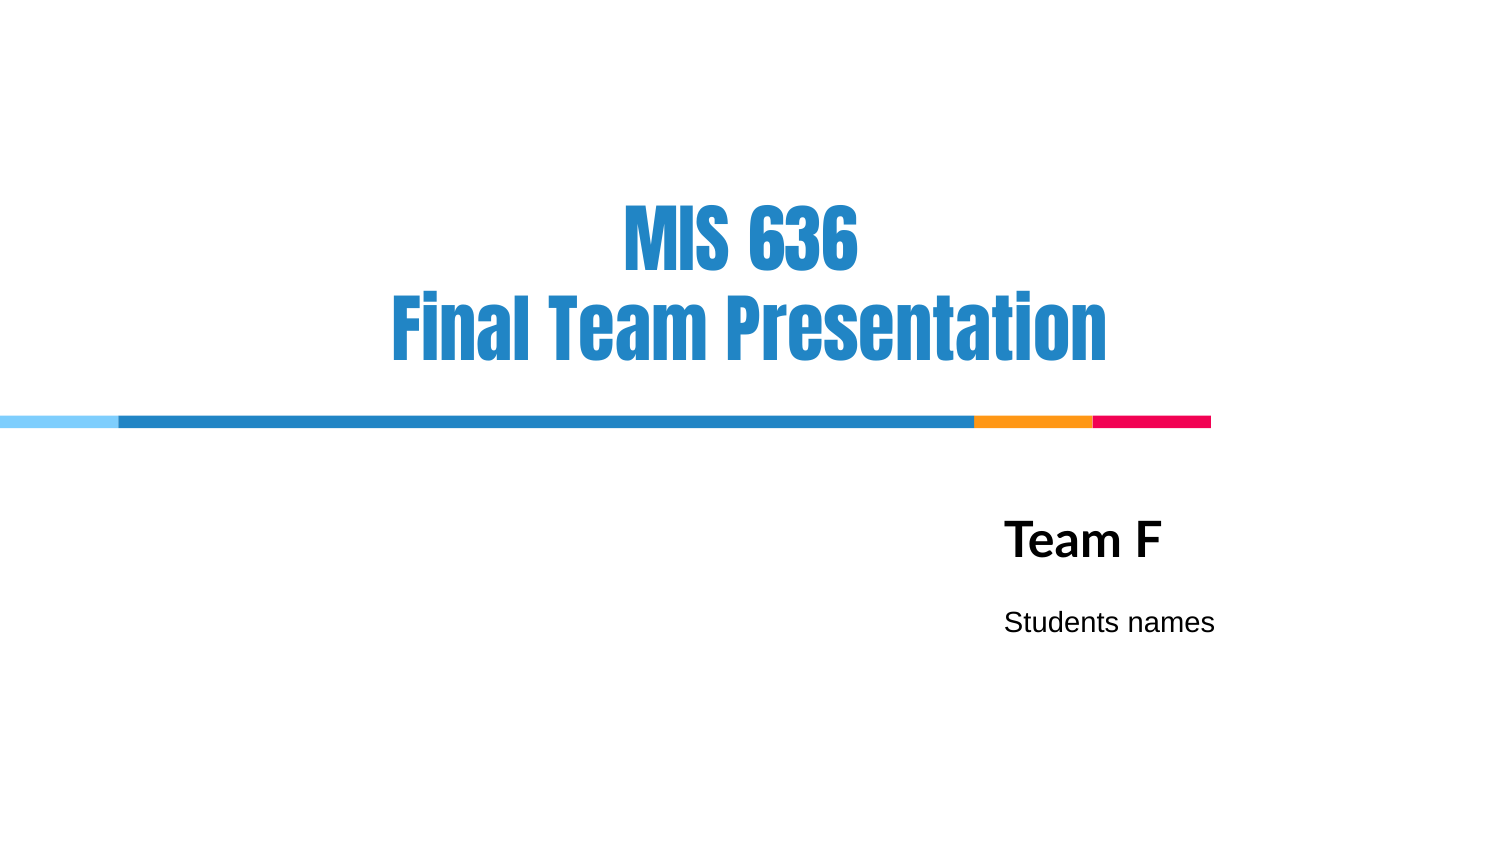

# MIS 636
Final Team Presentation
Team F

Students names